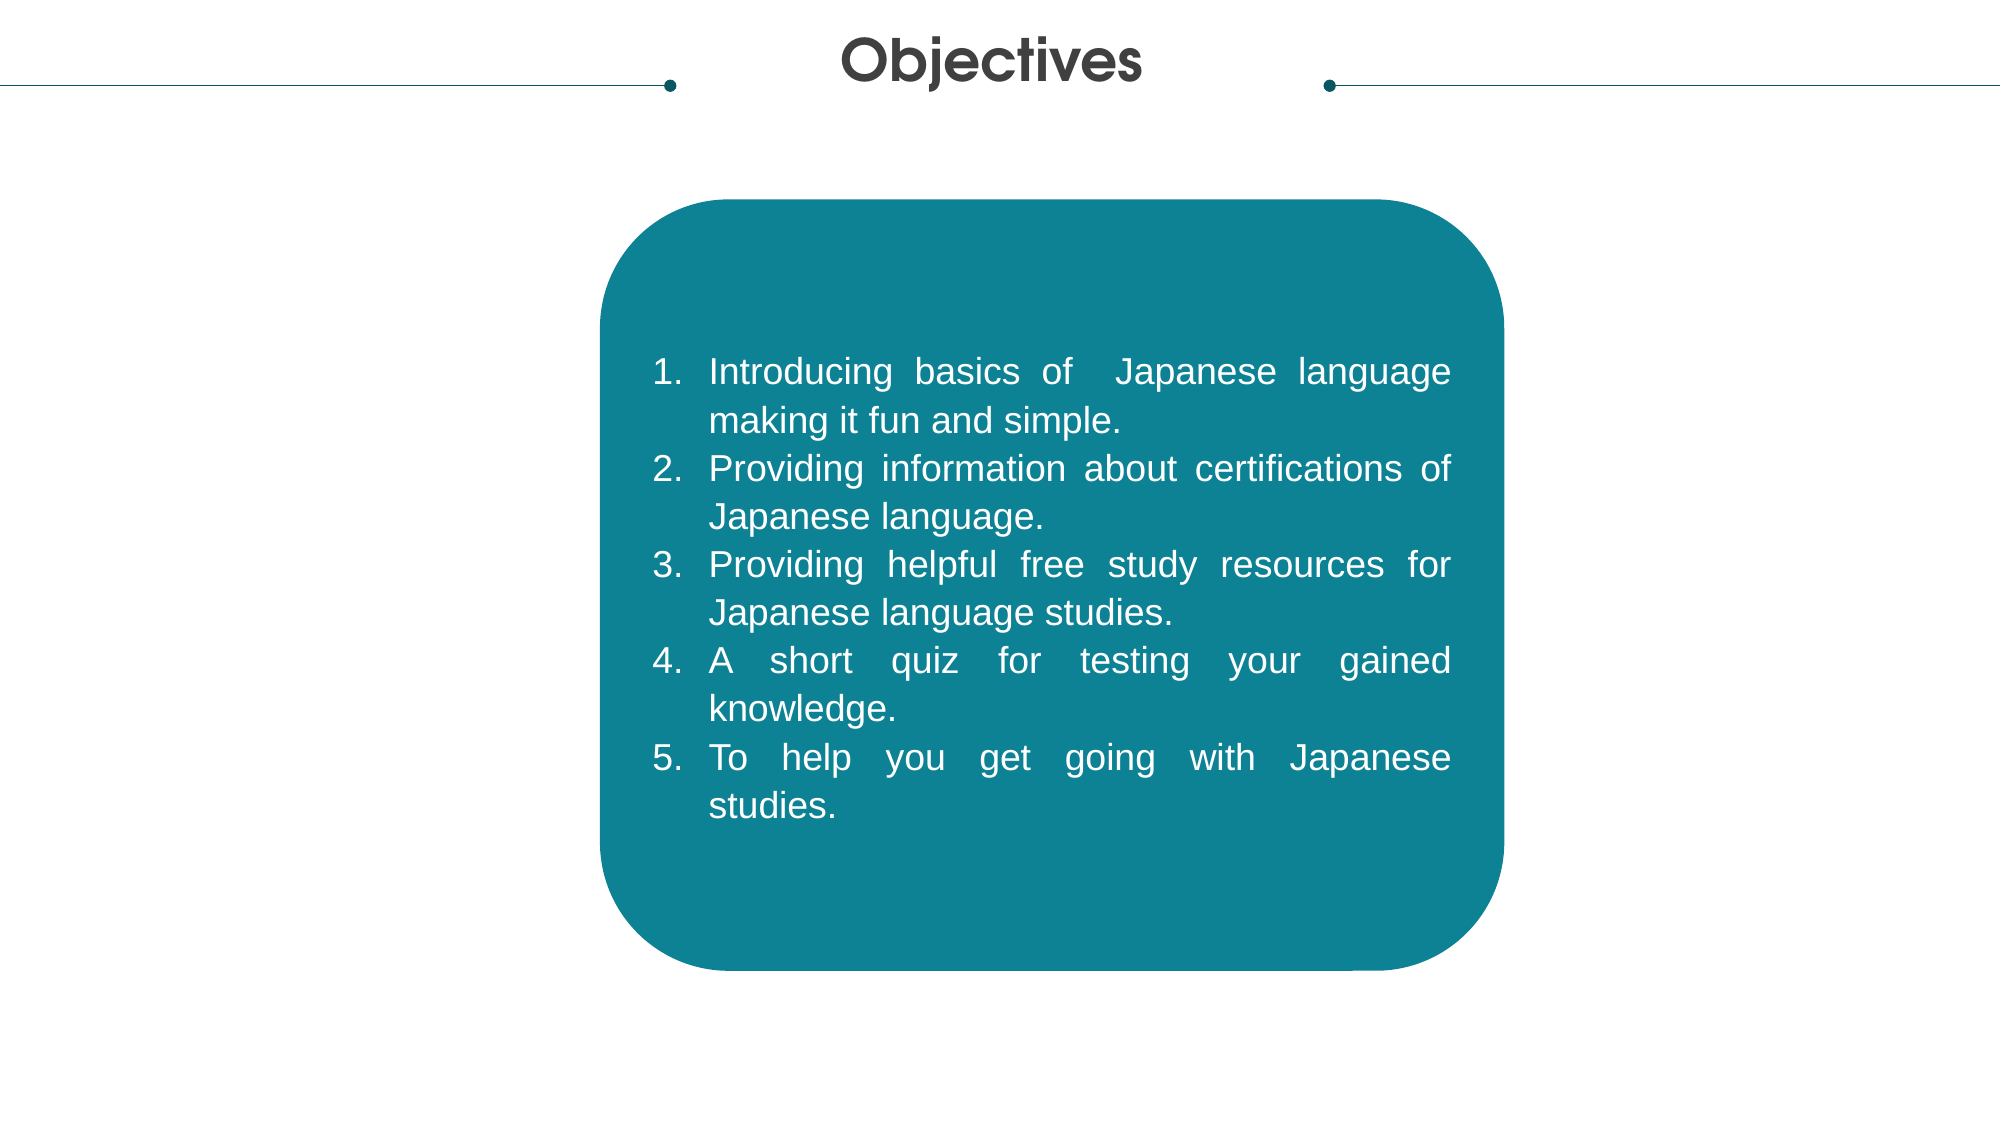

Objectives
Introducing basics of  Japanese language making it fun and simple.
Providing information about certifications of Japanese language.
Providing helpful free study resources for Japanese language studies.
A short quiz for testing your gained knowledge.
To help you get going with Japanese studies.